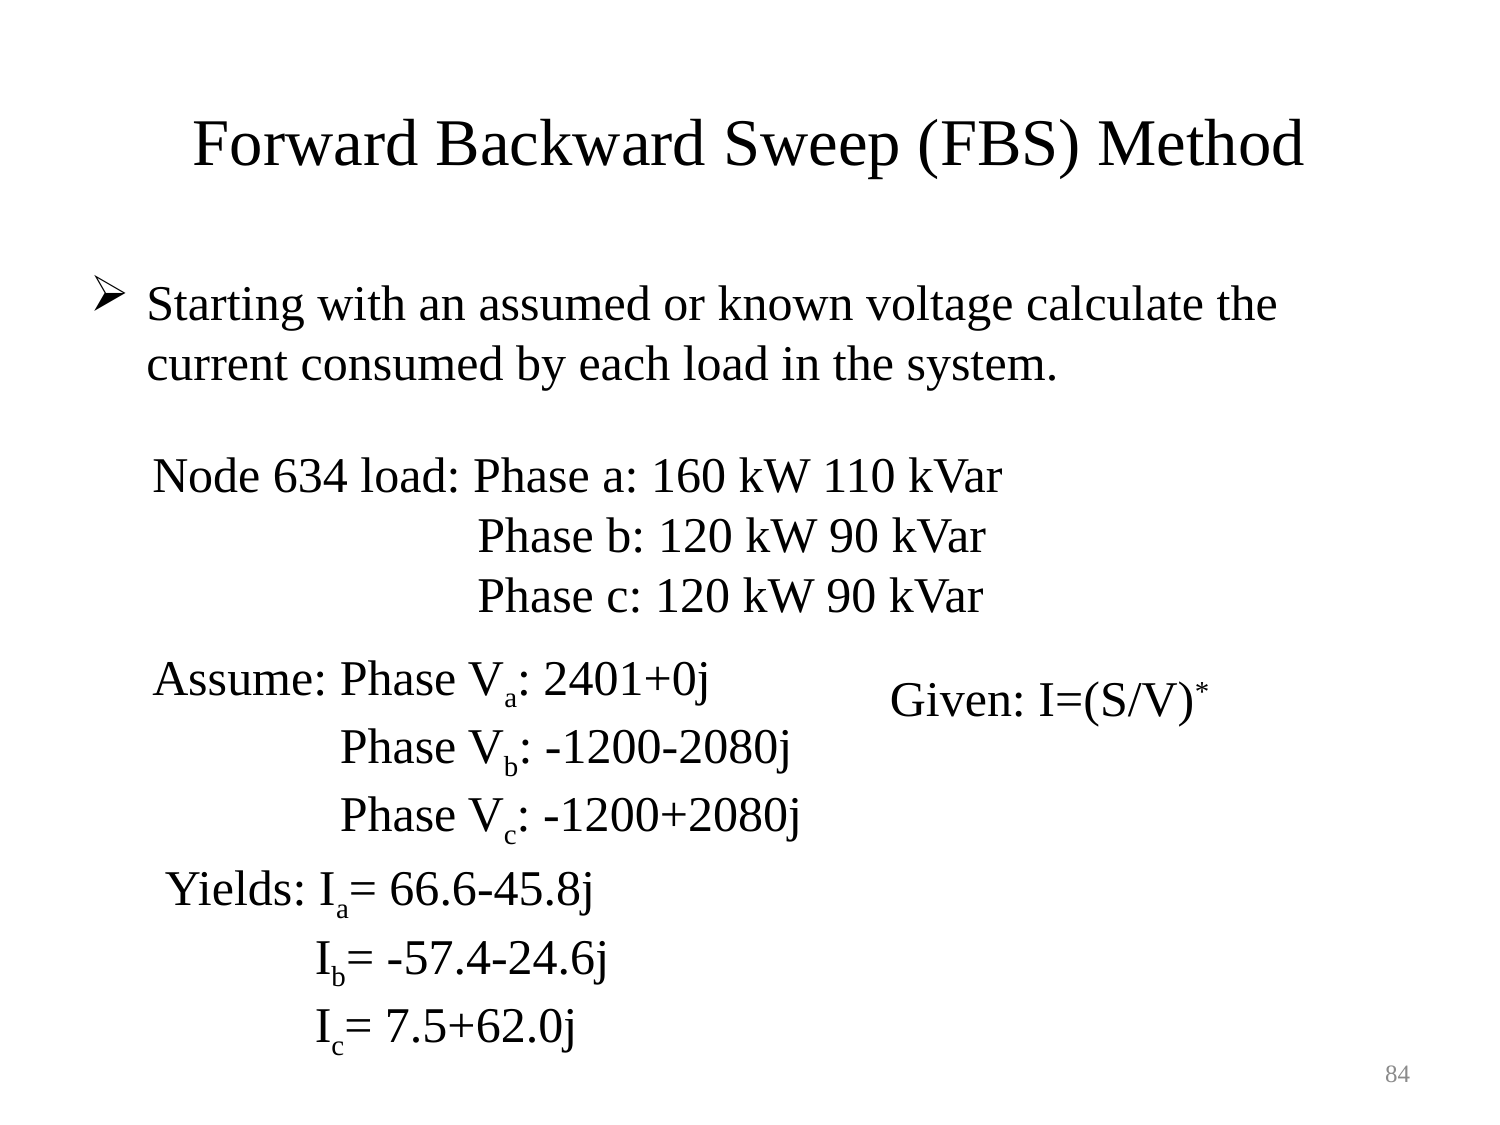

# Forward Backward Sweep (FBS) Method

Starting with an assumed or known voltage calculate the current consumed by each load in the system.
Node 634 load: Phase a: 160 kW 110 kVar
                          Phase b: 120 kW 90 kVar
                          Phase c: 120 kW 90 kVar
Assume: Phase Va: 2401+0j
               Phase Vb: -1200-2080j
               Phase Vc: -1200+2080j
Given: I=(S/V)*
Yields: Ia= 66.6-45.8j
            Ib= -57.4-24.6j
            Ic= 7.5+62.0j
84